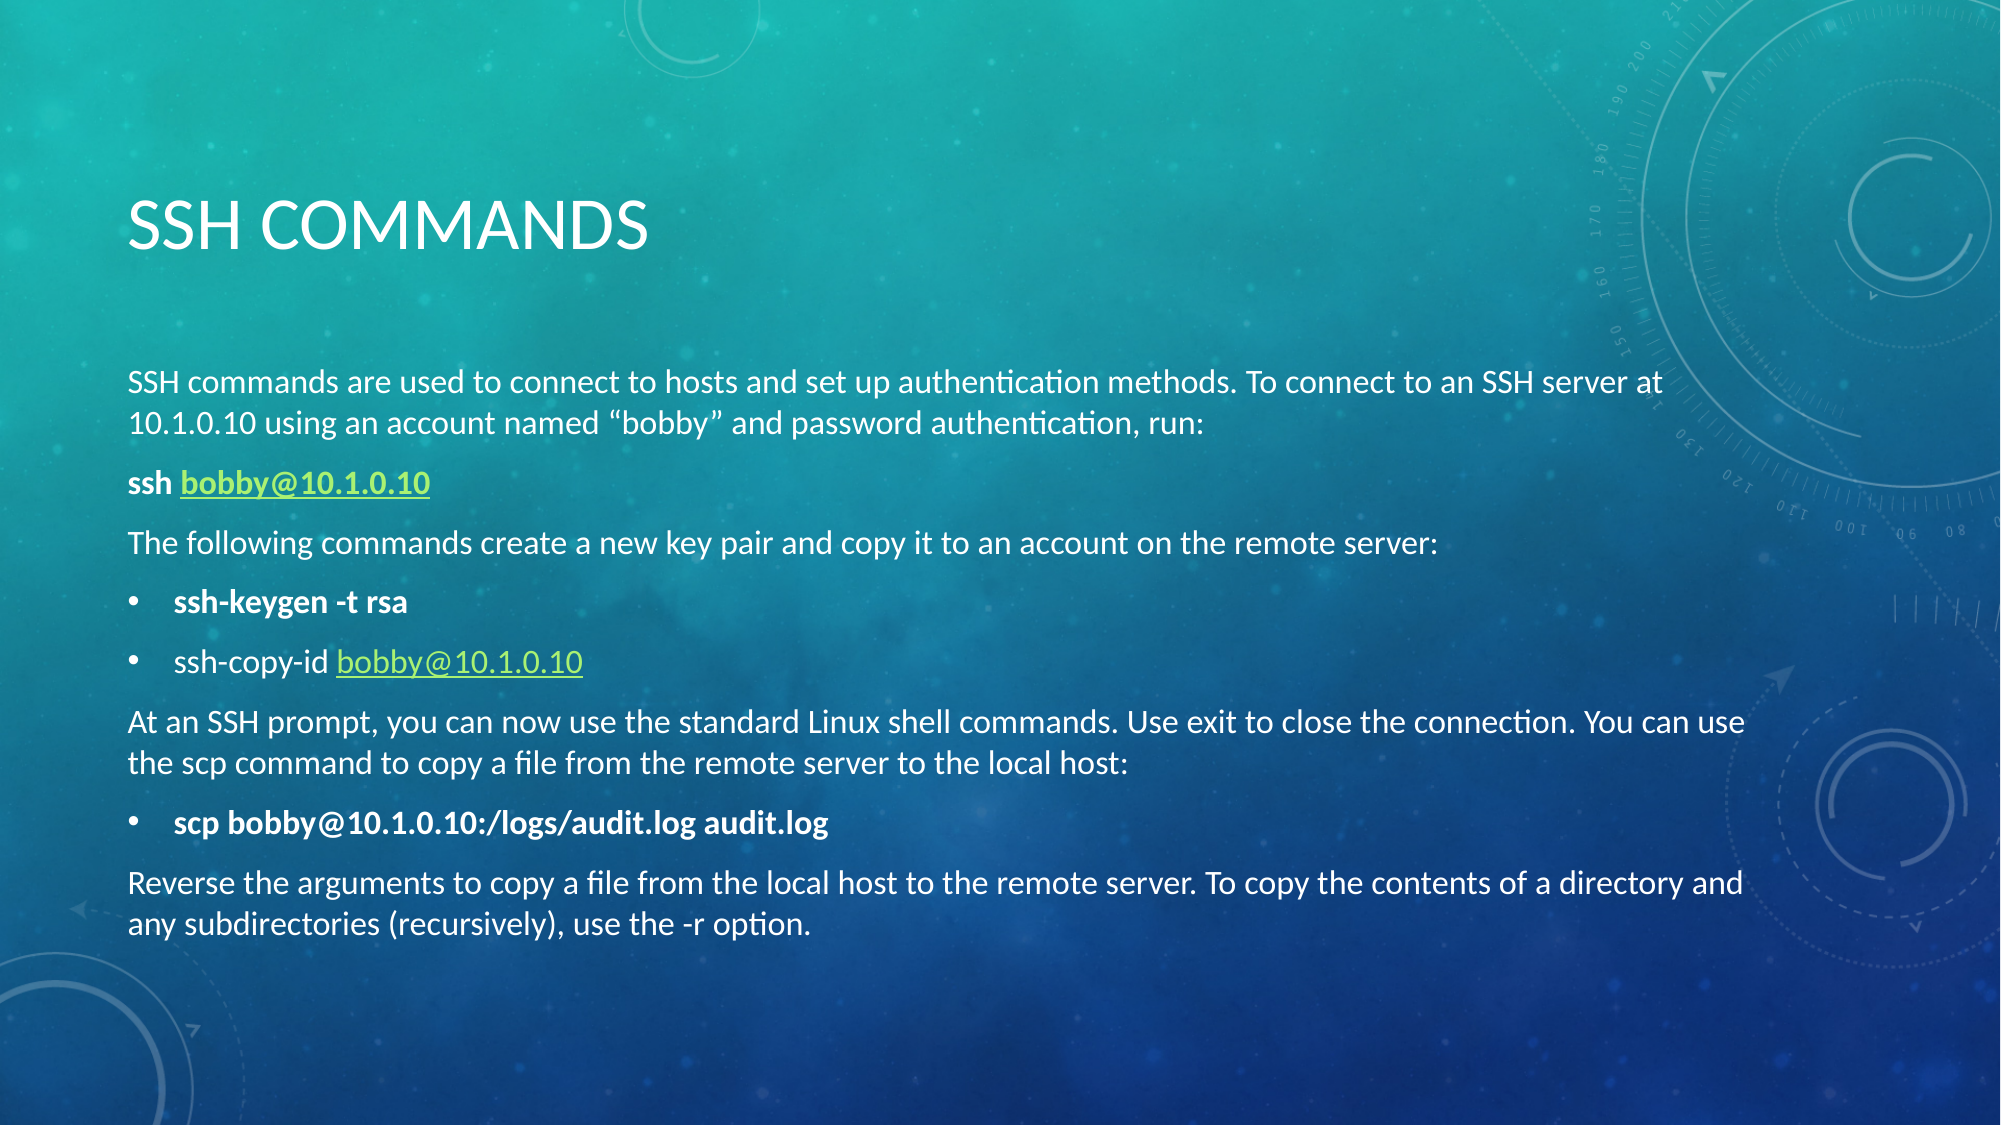

# SSH Commands
SSH commands are used to connect to hosts and set up authentication methods. To connect to an SSH server at 10.1.0.10 using an account named “bobby” and password authentication, run:
ssh bobby@10.1.0.10
The following commands create a new key pair and copy it to an account on the remote server:
ssh-keygen -t rsa
ssh-copy-id bobby@10.1.0.10
At an SSH prompt, you can now use the standard Linux shell commands. Use exit to close the connection. You can use the scp command to copy a file from the remote server to the local host:
scp bobby@10.1.0.10:/logs/audit.log audit.log
Reverse the arguments to copy a file from the local host to the remote server. To copy the contents of a directory and any subdirectories (recursively), use the -r option.